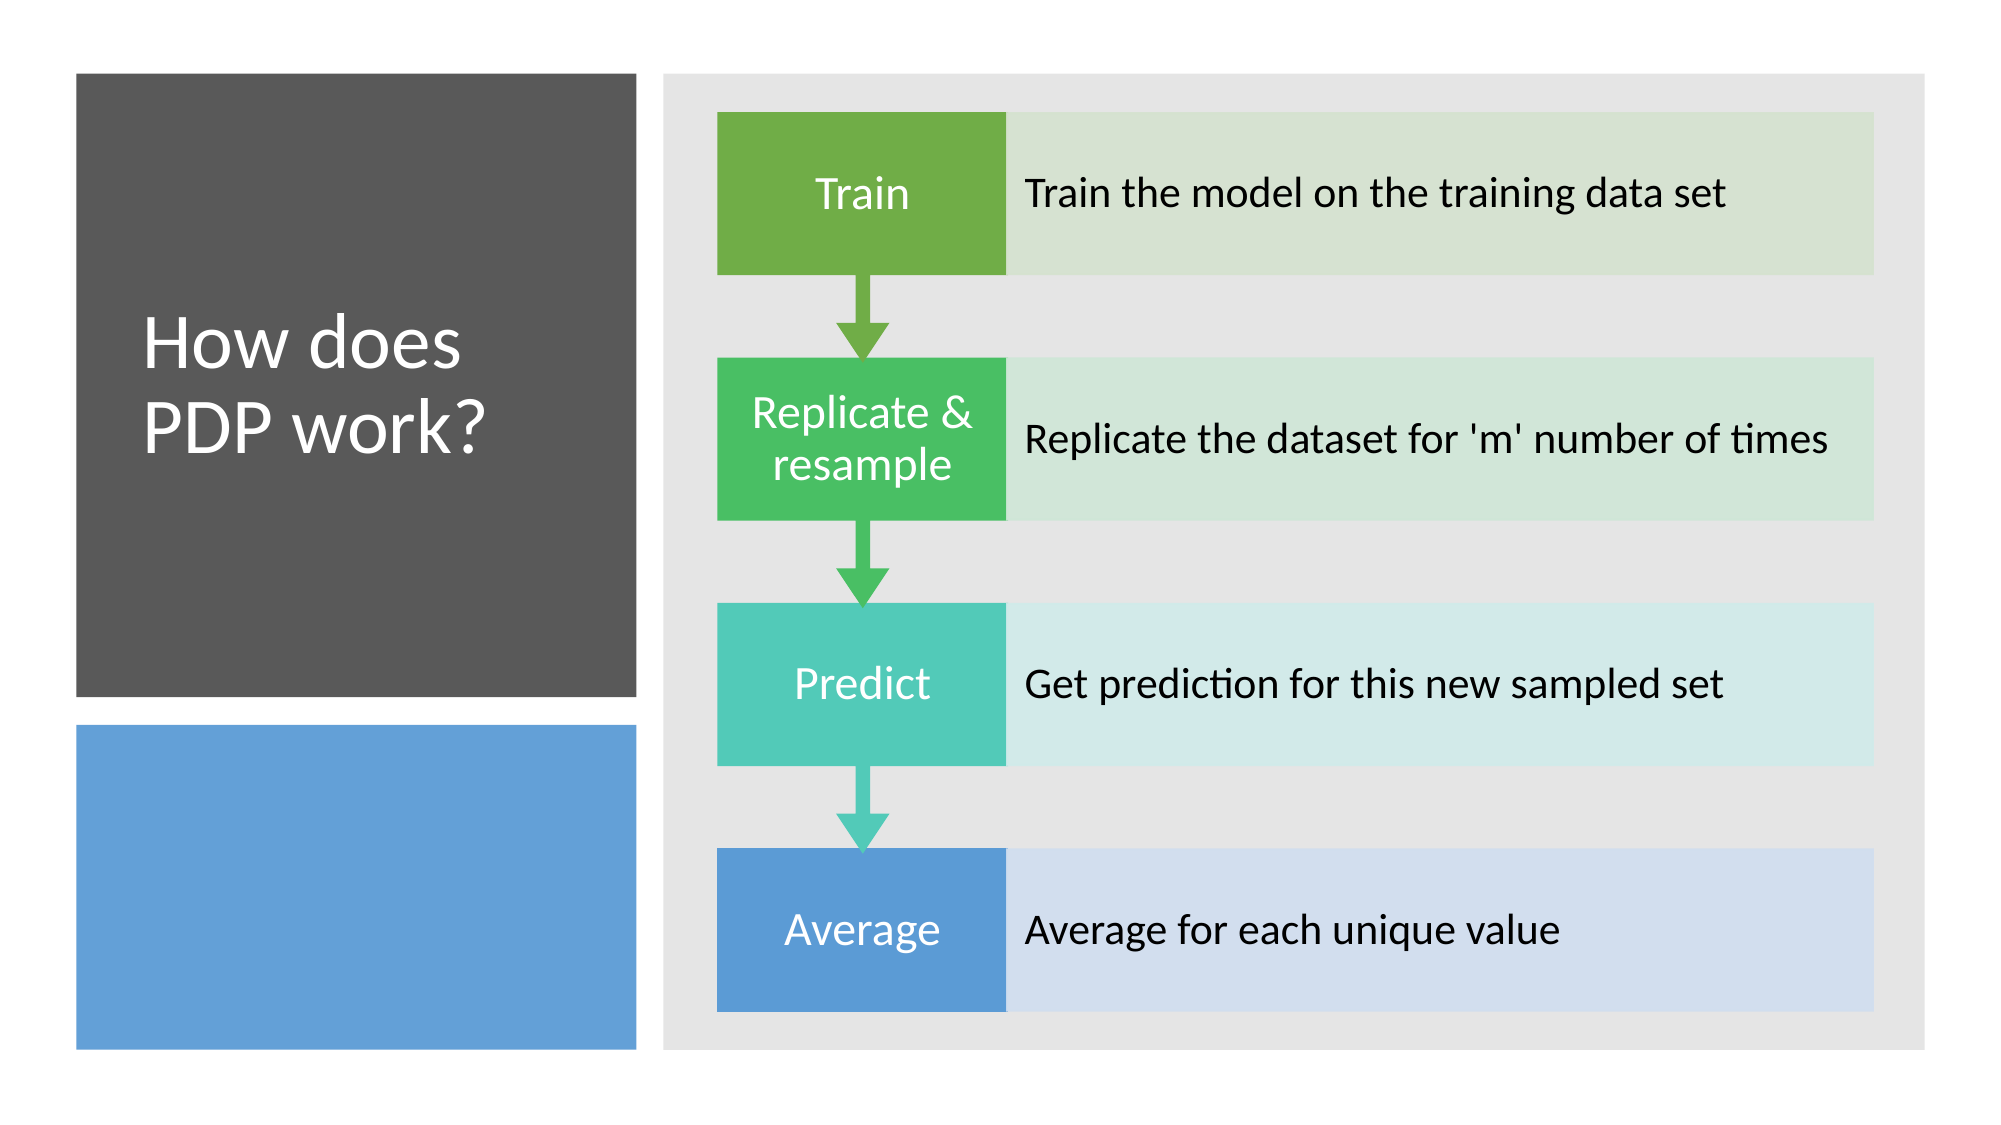

Average
Average for each unique value
Predict
Get prediction for this new sampled set
Replicate & resample
Replicate the dataset for 'm' number of times
Train
Train the model on the training data set
# How does PDP work?